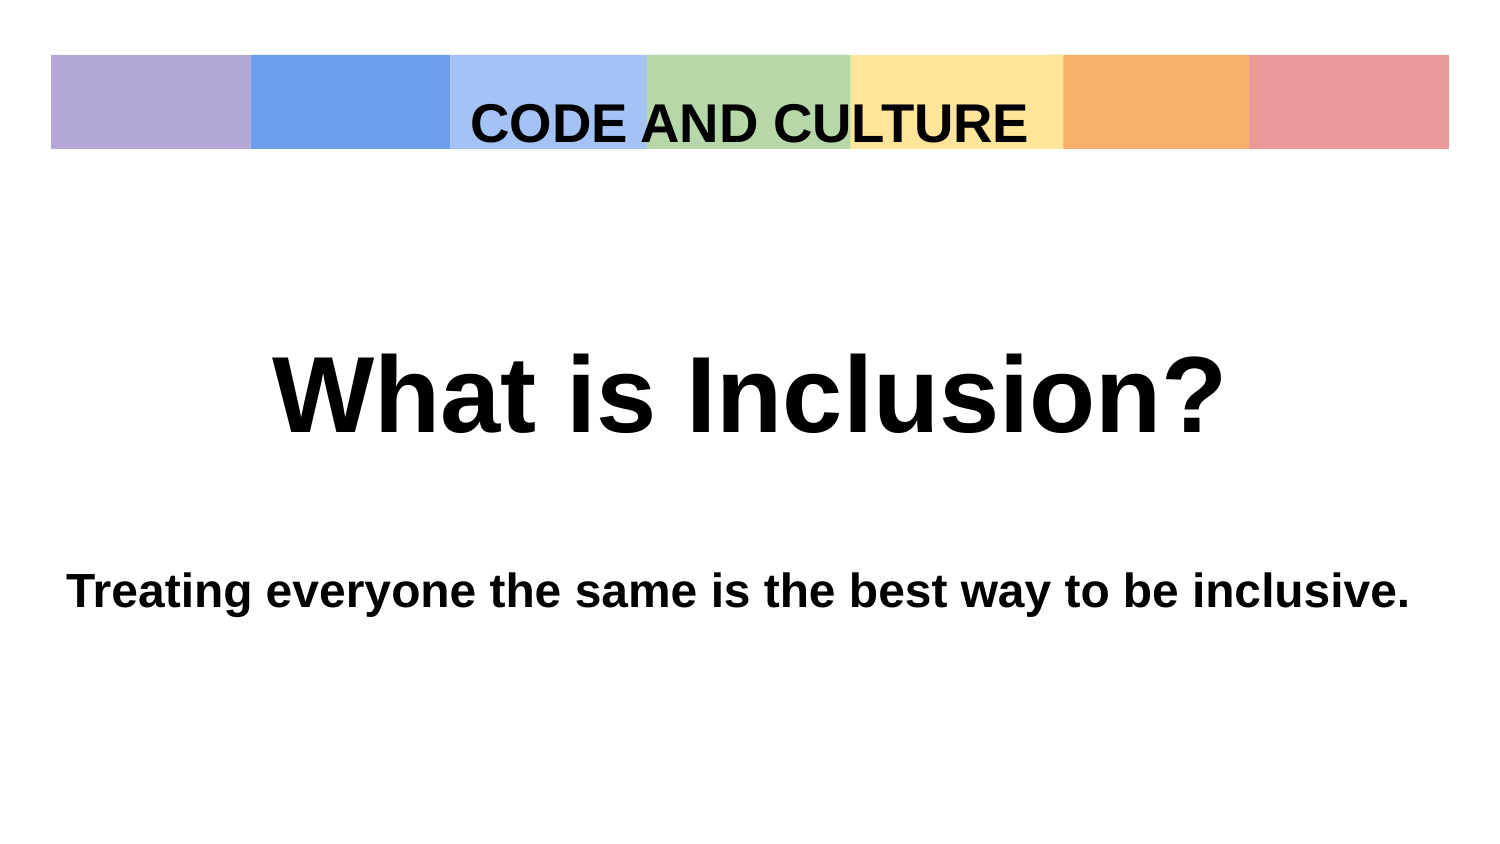

CODE AND CULTURE
# What is Inclusion?
Treating everyone the same is the best way to be inclusive.